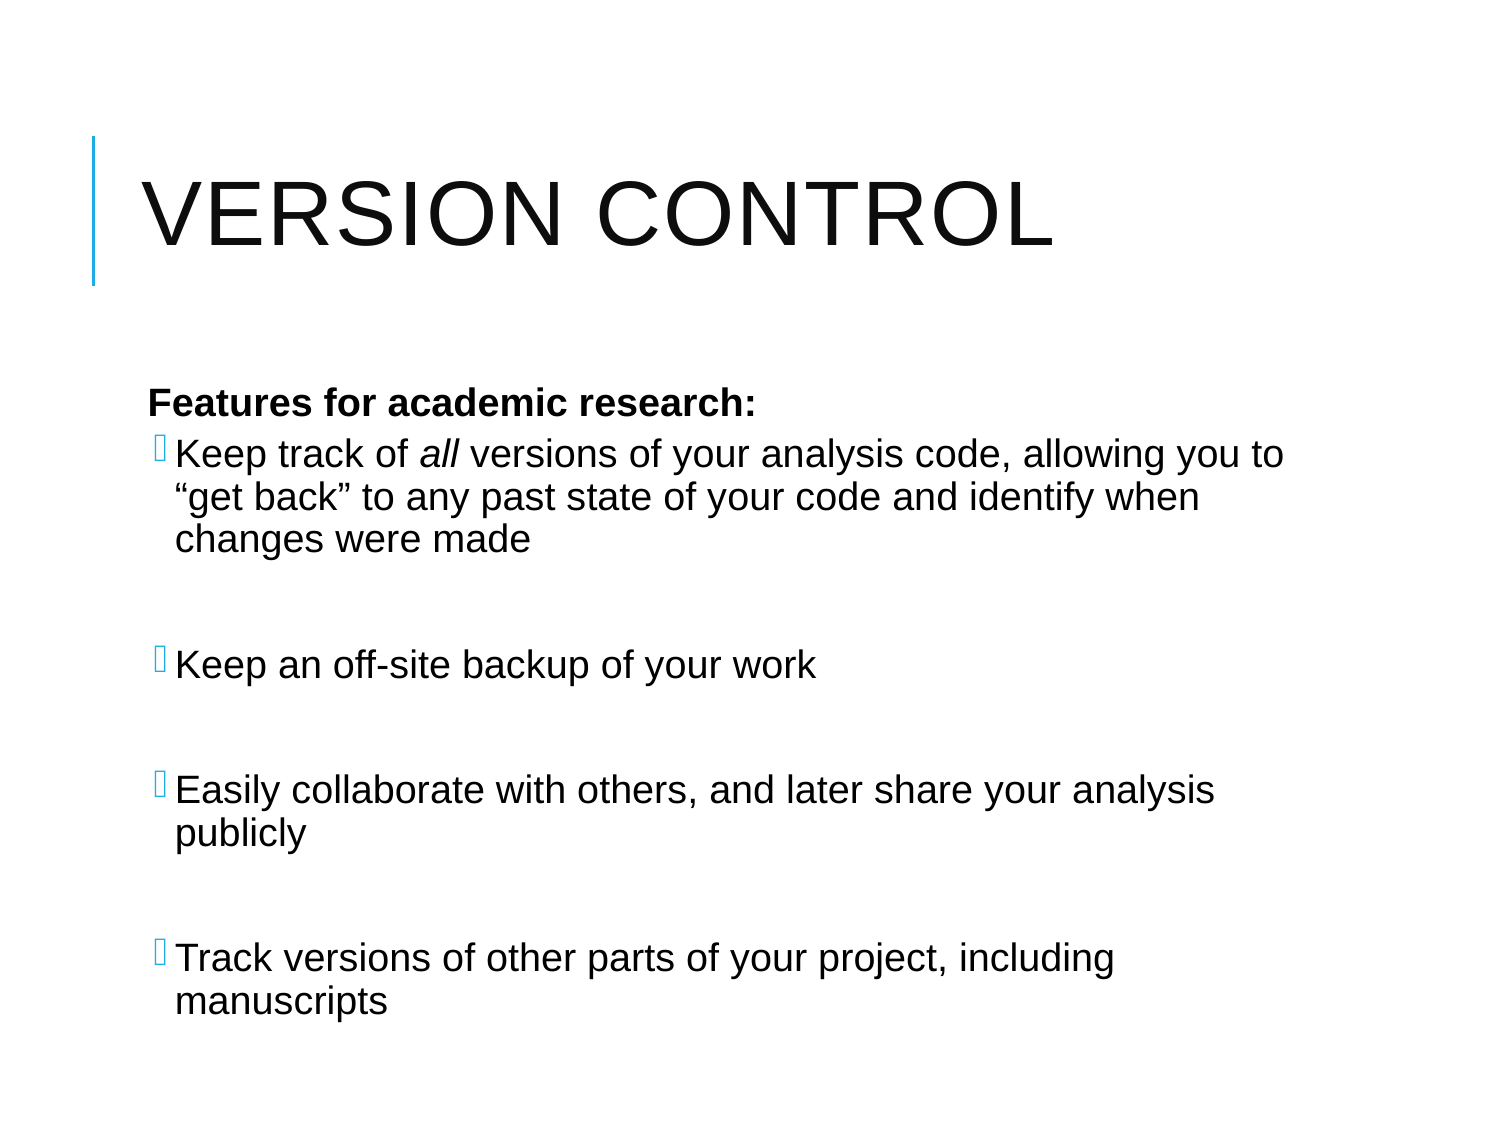

# Version Control
Features for academic research:
Keep track of all versions of your analysis code, allowing you to “get back” to any past state of your code and identify when changes were made

Keep an off-site backup of your work

Easily collaborate with others, and later share your analysis publicly

Track versions of other parts of your project, including manuscripts